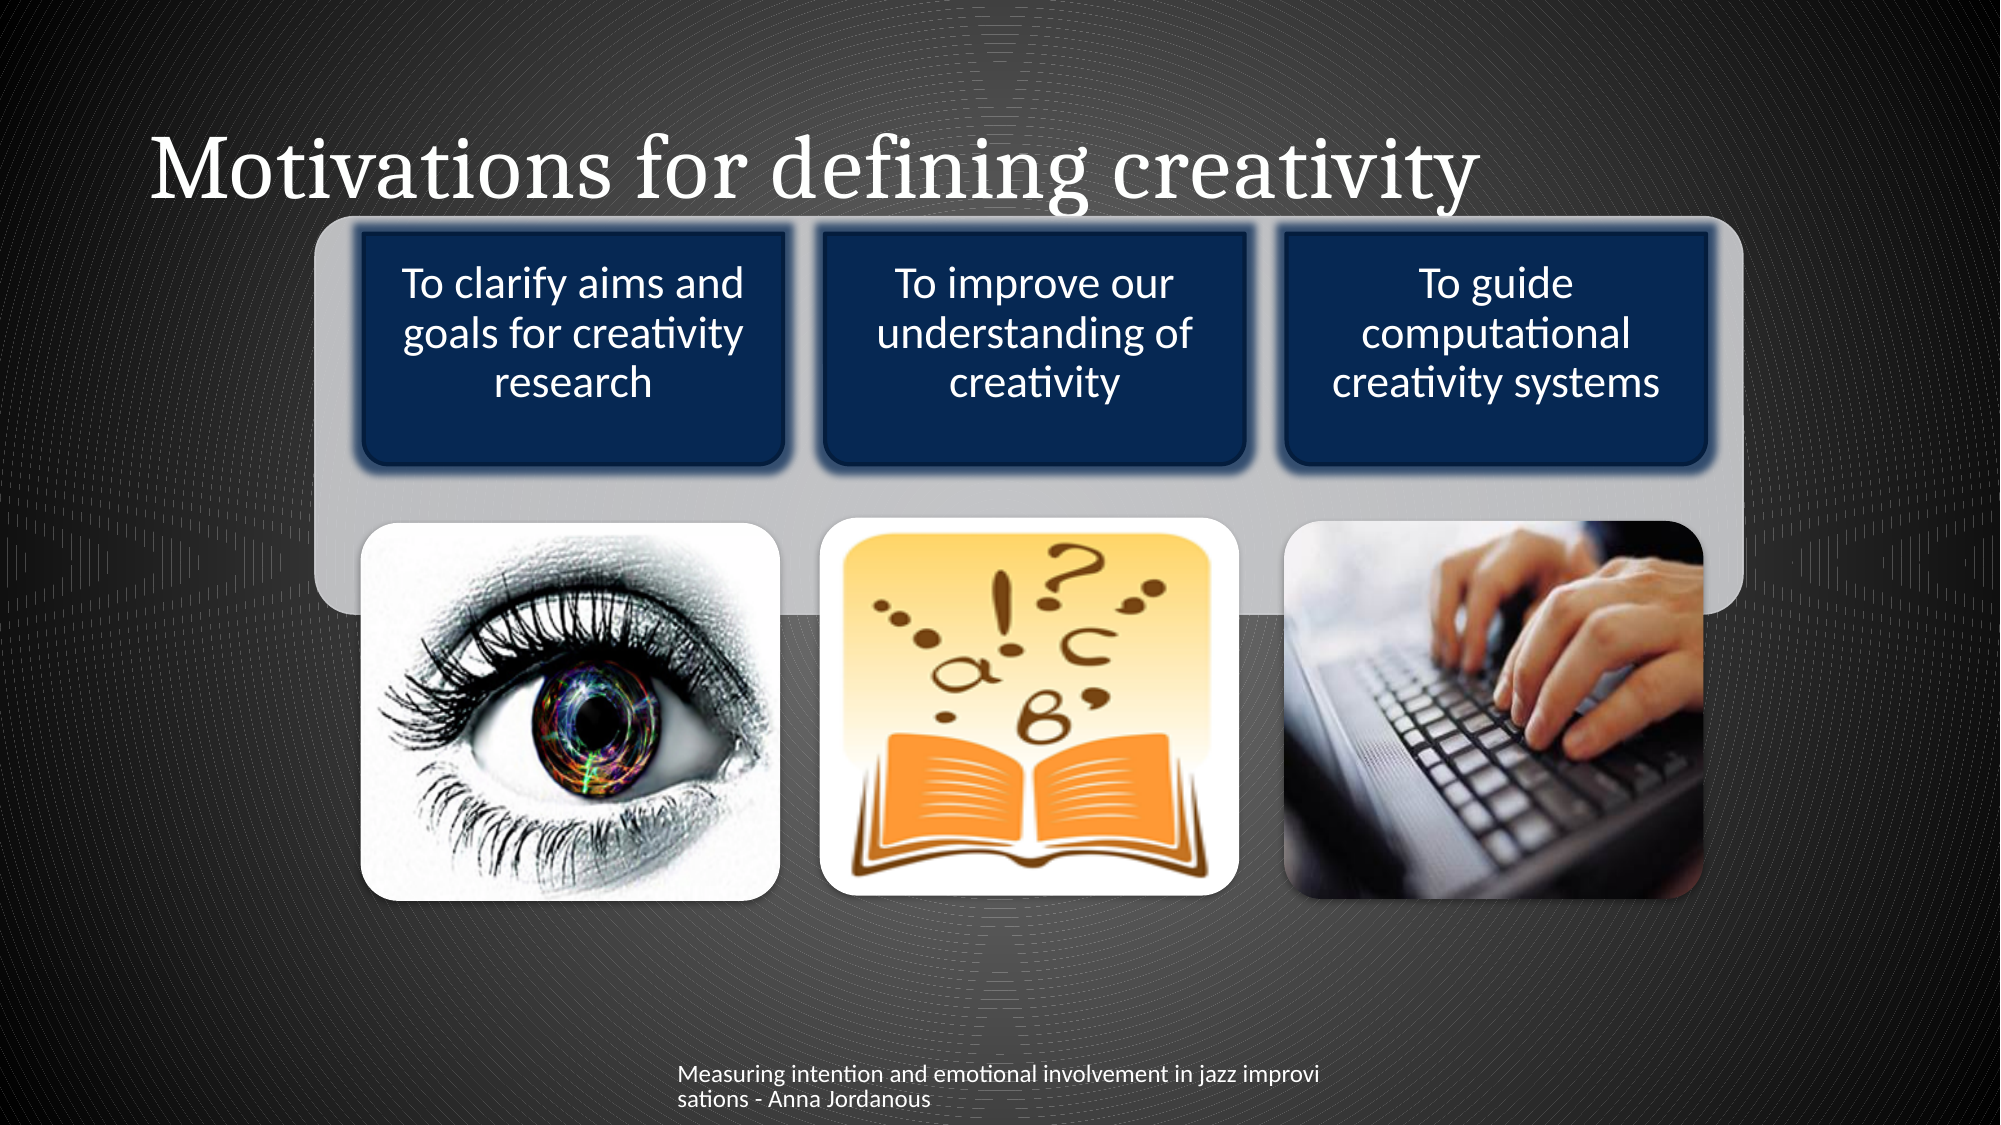

# Motivations for defining creativity
To clarify aims and goals for creativity research
To improve our understanding of creativity
To guide computational creativity systems
Measuring intention and emotional involvement in jazz improvisations - Anna Jordanous